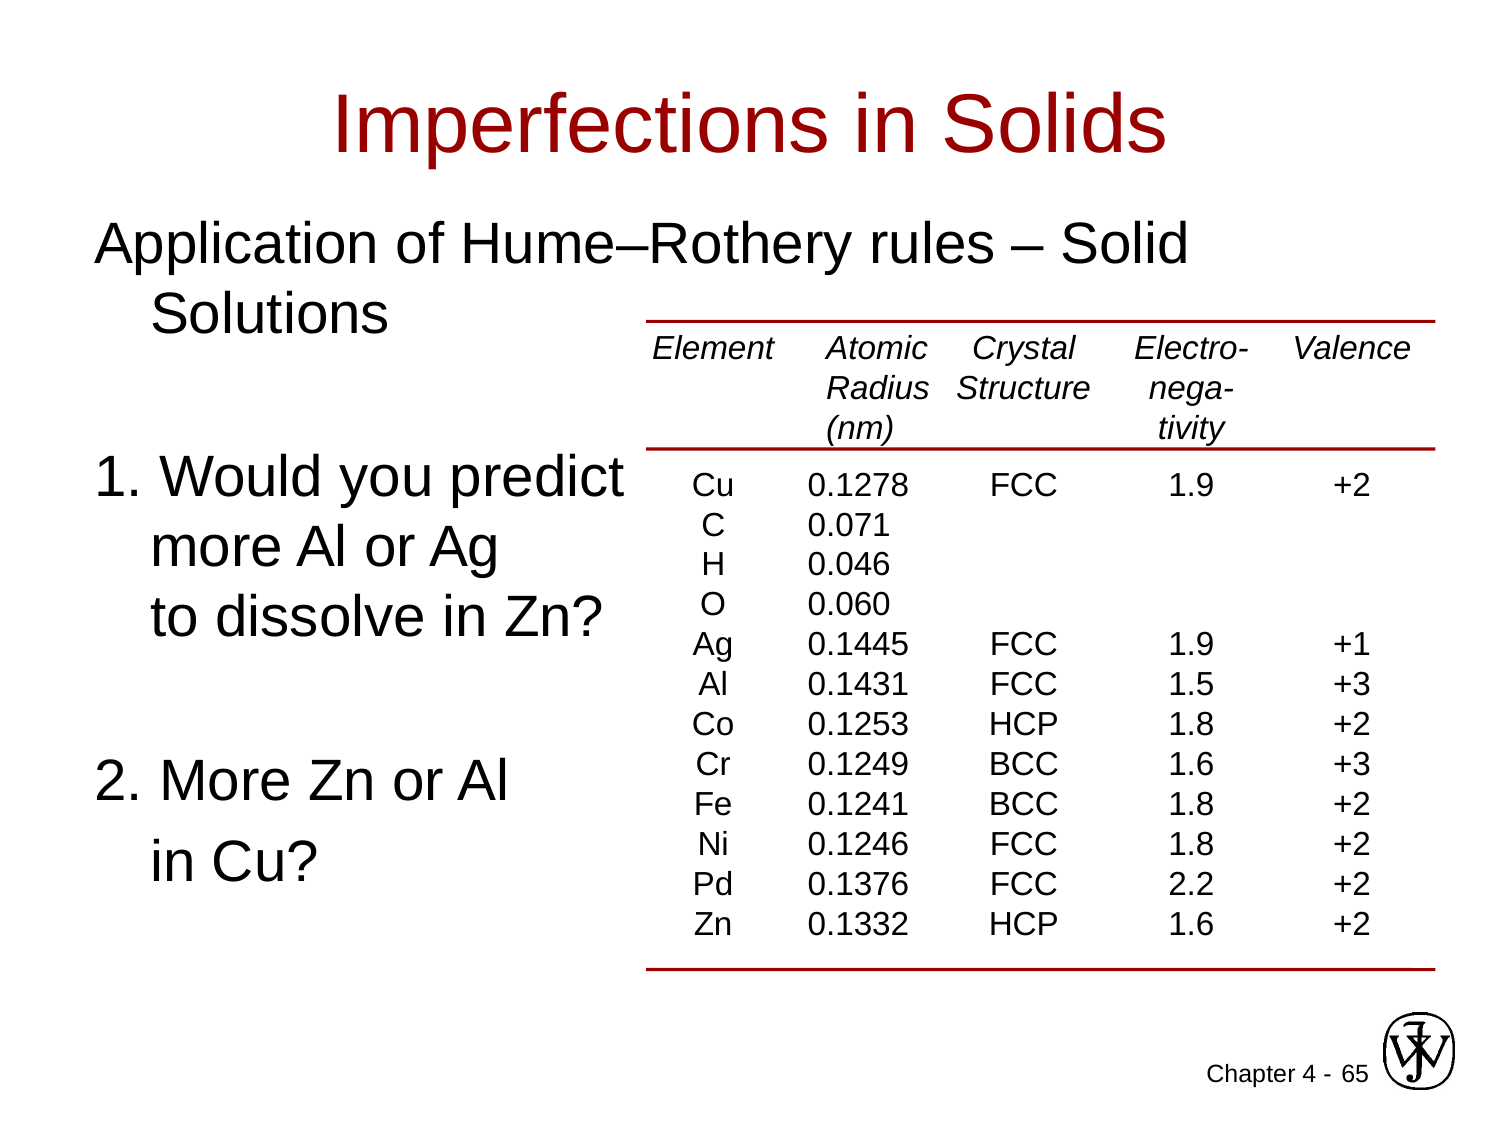

# Imperfections in Solids
Application of Hume–Rothery rules – Solid Solutions

1. Would you predict
more Al or Ag
to dissolve in Zn?

2. More Zn or Al
	in Cu?
	Element		Atomic	Crystal	Electro-	Valence
			Radius 	 Structure 	nega-
	 		(nm) 		tivity
	Cu	0.1278	FCC	1.9	+2
	C	0.071
	H	0.046
	O	0.060
	Ag	0.1445	FCC	1.9	+1
	Al	0.1431	FCC	1.5	+3
	Co	0.1253	HCP	1.8	+2
	Cr	0.1249	BCC	1.6	+3
	Fe	0.1241	BCC	1.8	+2
	Ni	0.1246	FCC	1.8	+2
	Pd	0.1376	FCC	2.2	+2
	Zn	0.1332	HCP	1.6	+2

65